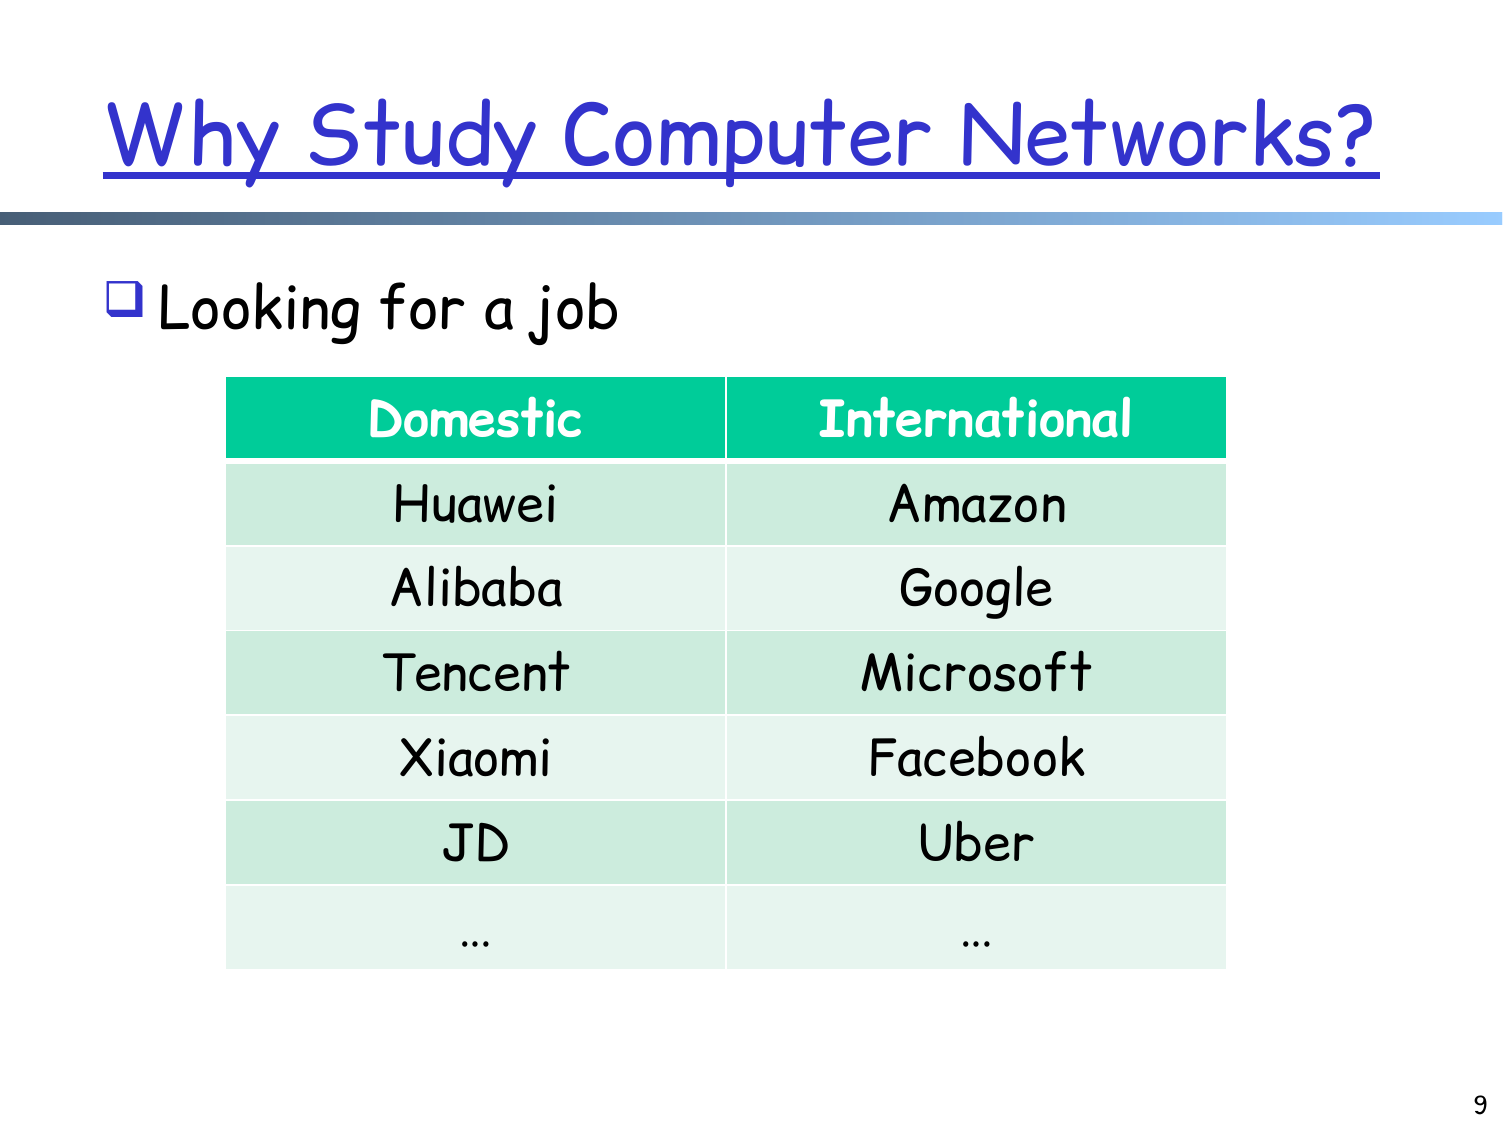

# Why Study Computer Networks?
Looking for a job
| Domestic | International |
| --- | --- |
| Huawei | Amazon |
| Alibaba | Google |
| Tencent | Microsoft |
| Xiaomi | Facebook |
| JD | Uber |
| … | … |
9